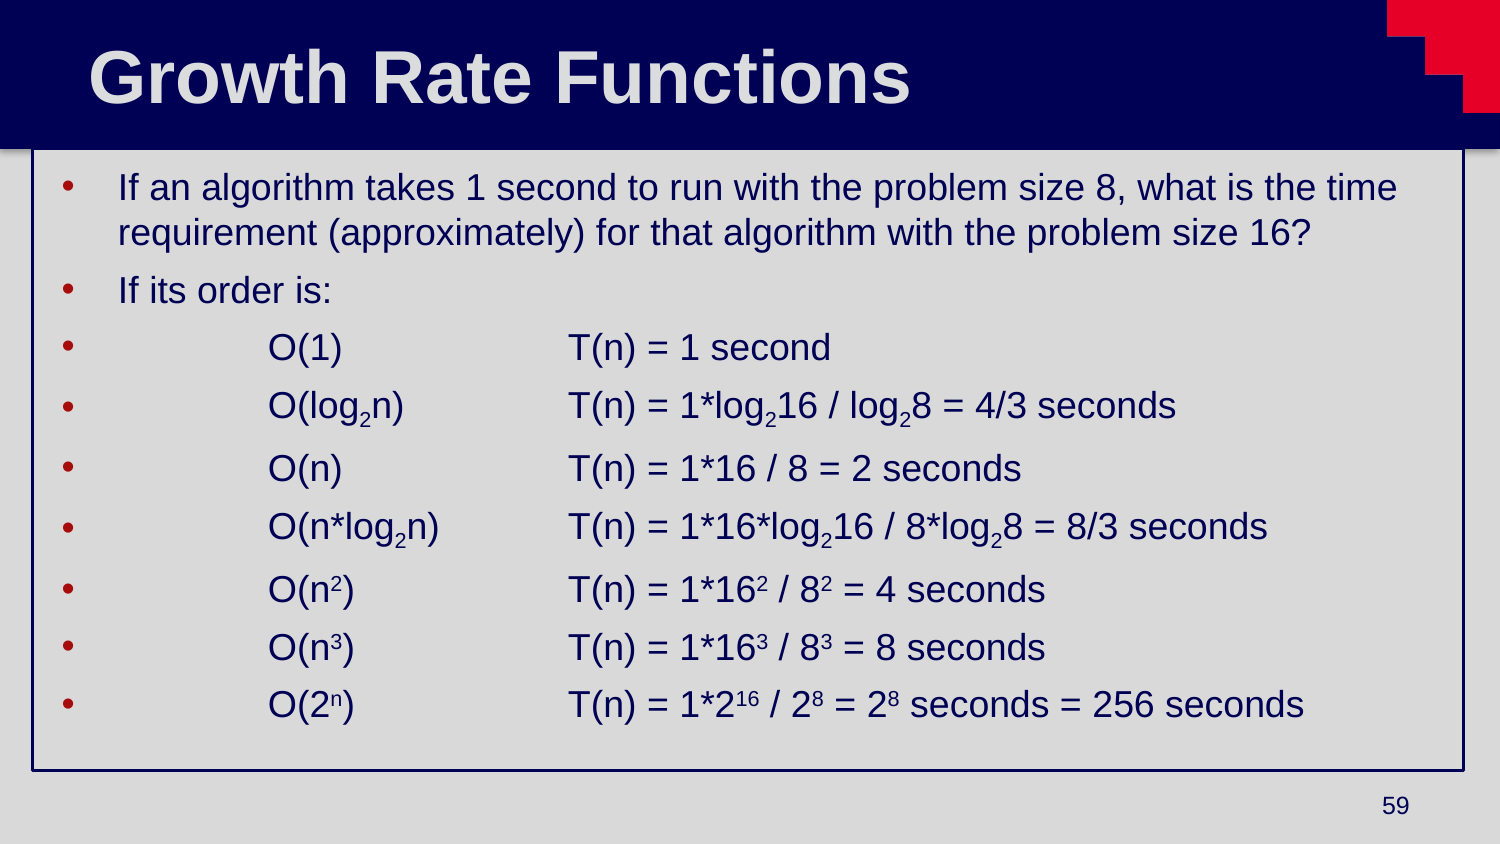

# Growth Rate Functions
If an algorithm takes 1 second to run with the problem size 8, what is the time requirement (approximately) for that algorithm with the problem size 16?
If its order is:
	O(1) 		T(n) = 1 second
	O(log2n)		T(n) = 1*log216 / log28 = 4/3 seconds
	O(n)		T(n) = 1*16 / 8 = 2 seconds
	O(n*log2n)	T(n) = 1*16*log216 / 8*log28 = 8/3 seconds
	O(n2)		T(n) = 1*162 / 82 = 4 seconds
	O(n3)		T(n) = 1*163 / 83 = 8 seconds
	O(2n)		T(n) = 1*216 / 28 = 28 seconds = 256 seconds

59